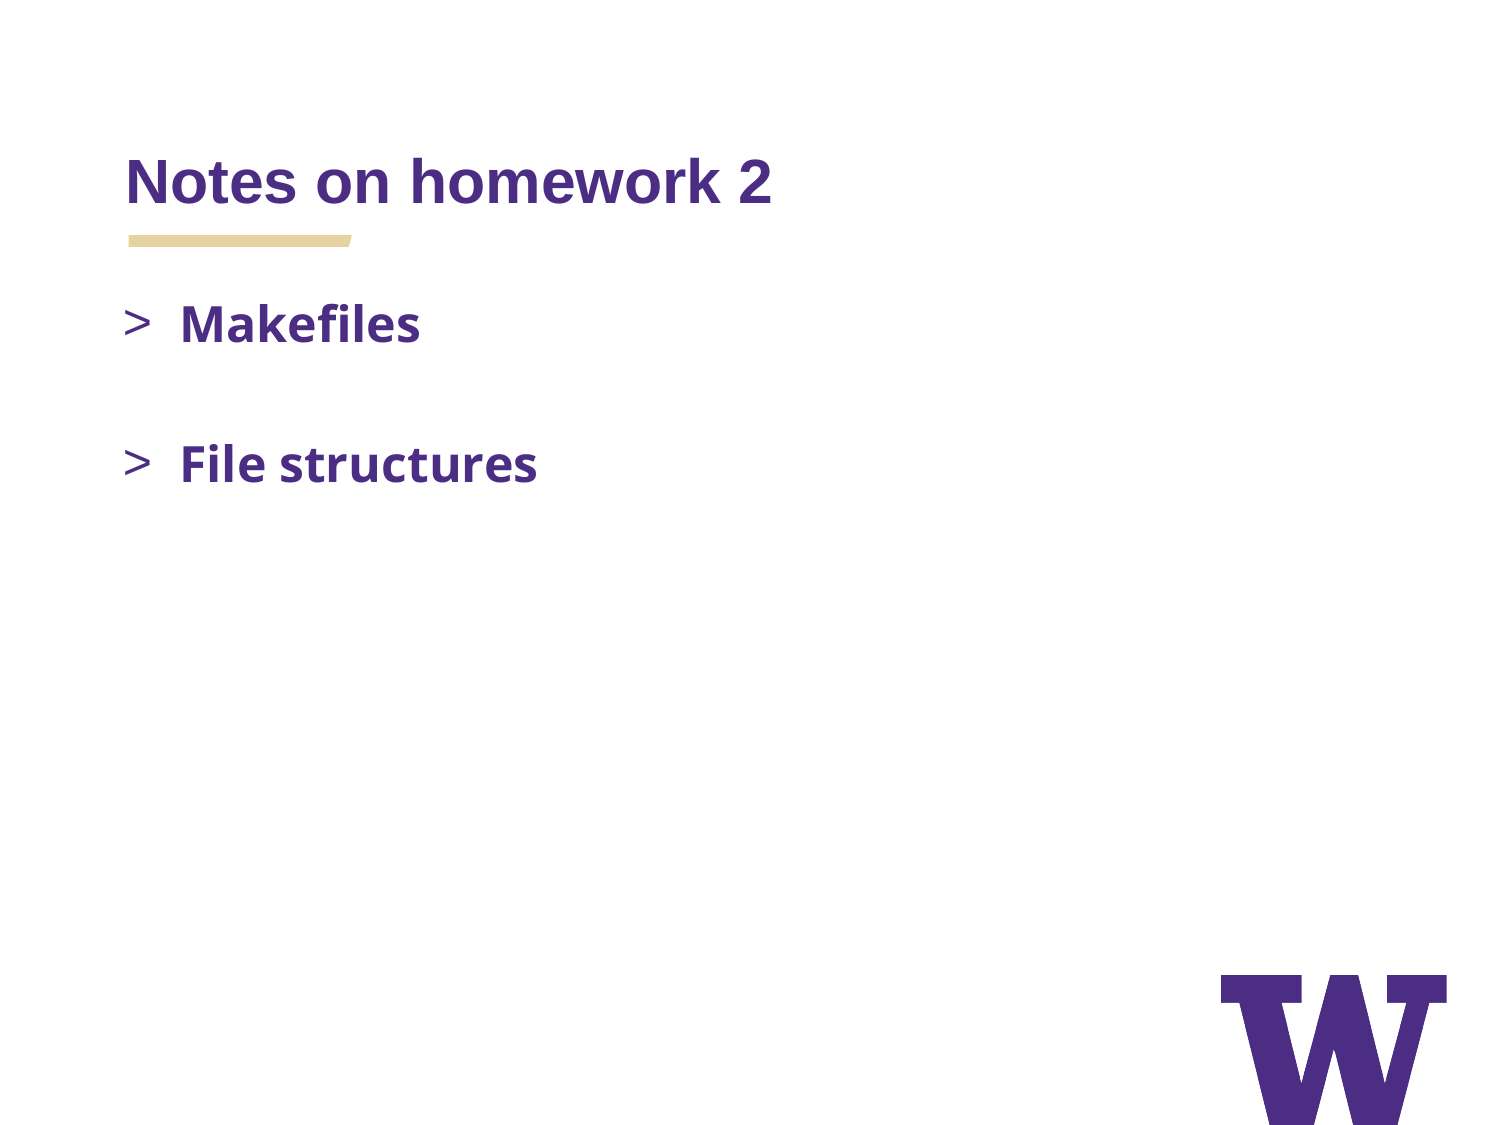

# Notes on homework 2
Makefiles

File structures